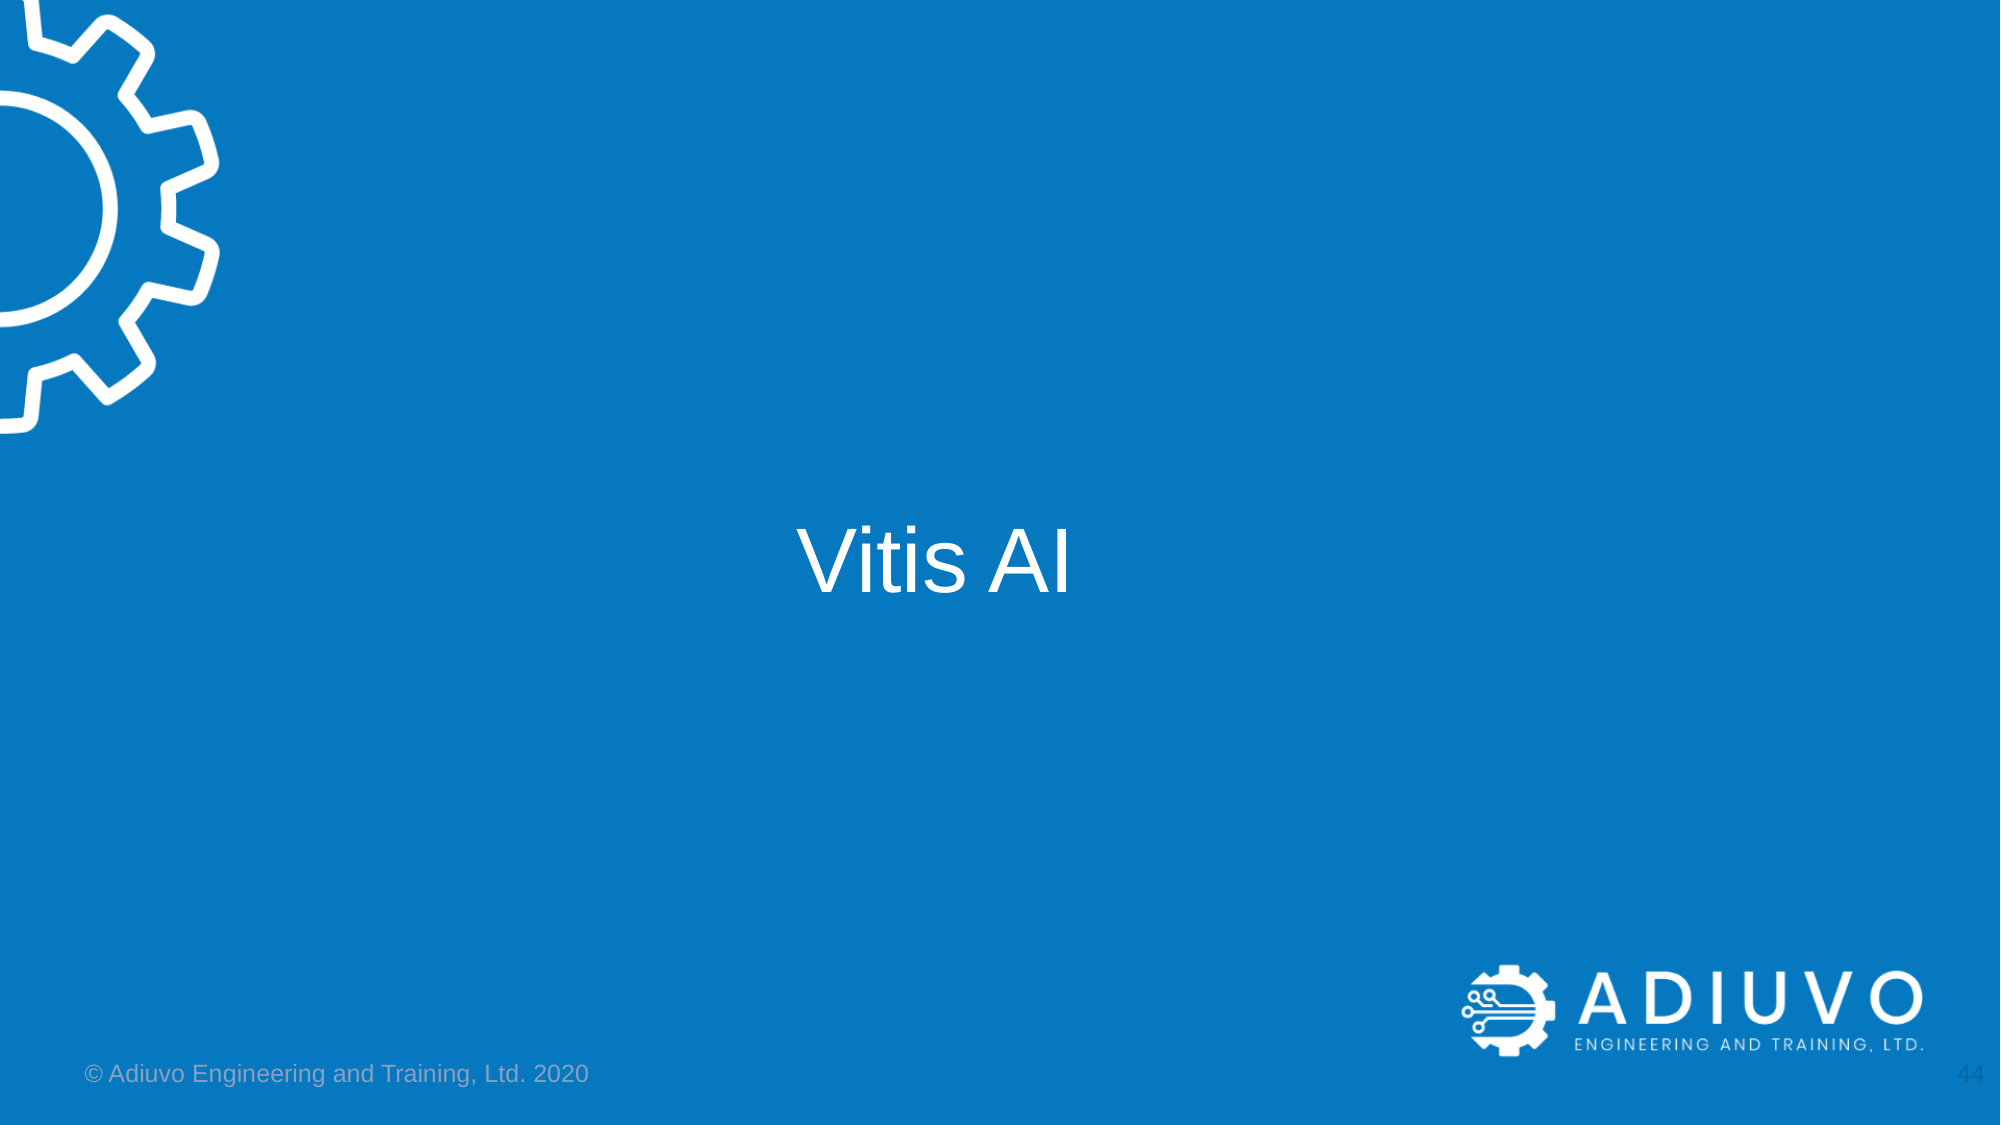

Vitis AI
© Adiuvo Engineering and Training, Ltd. 2020
44